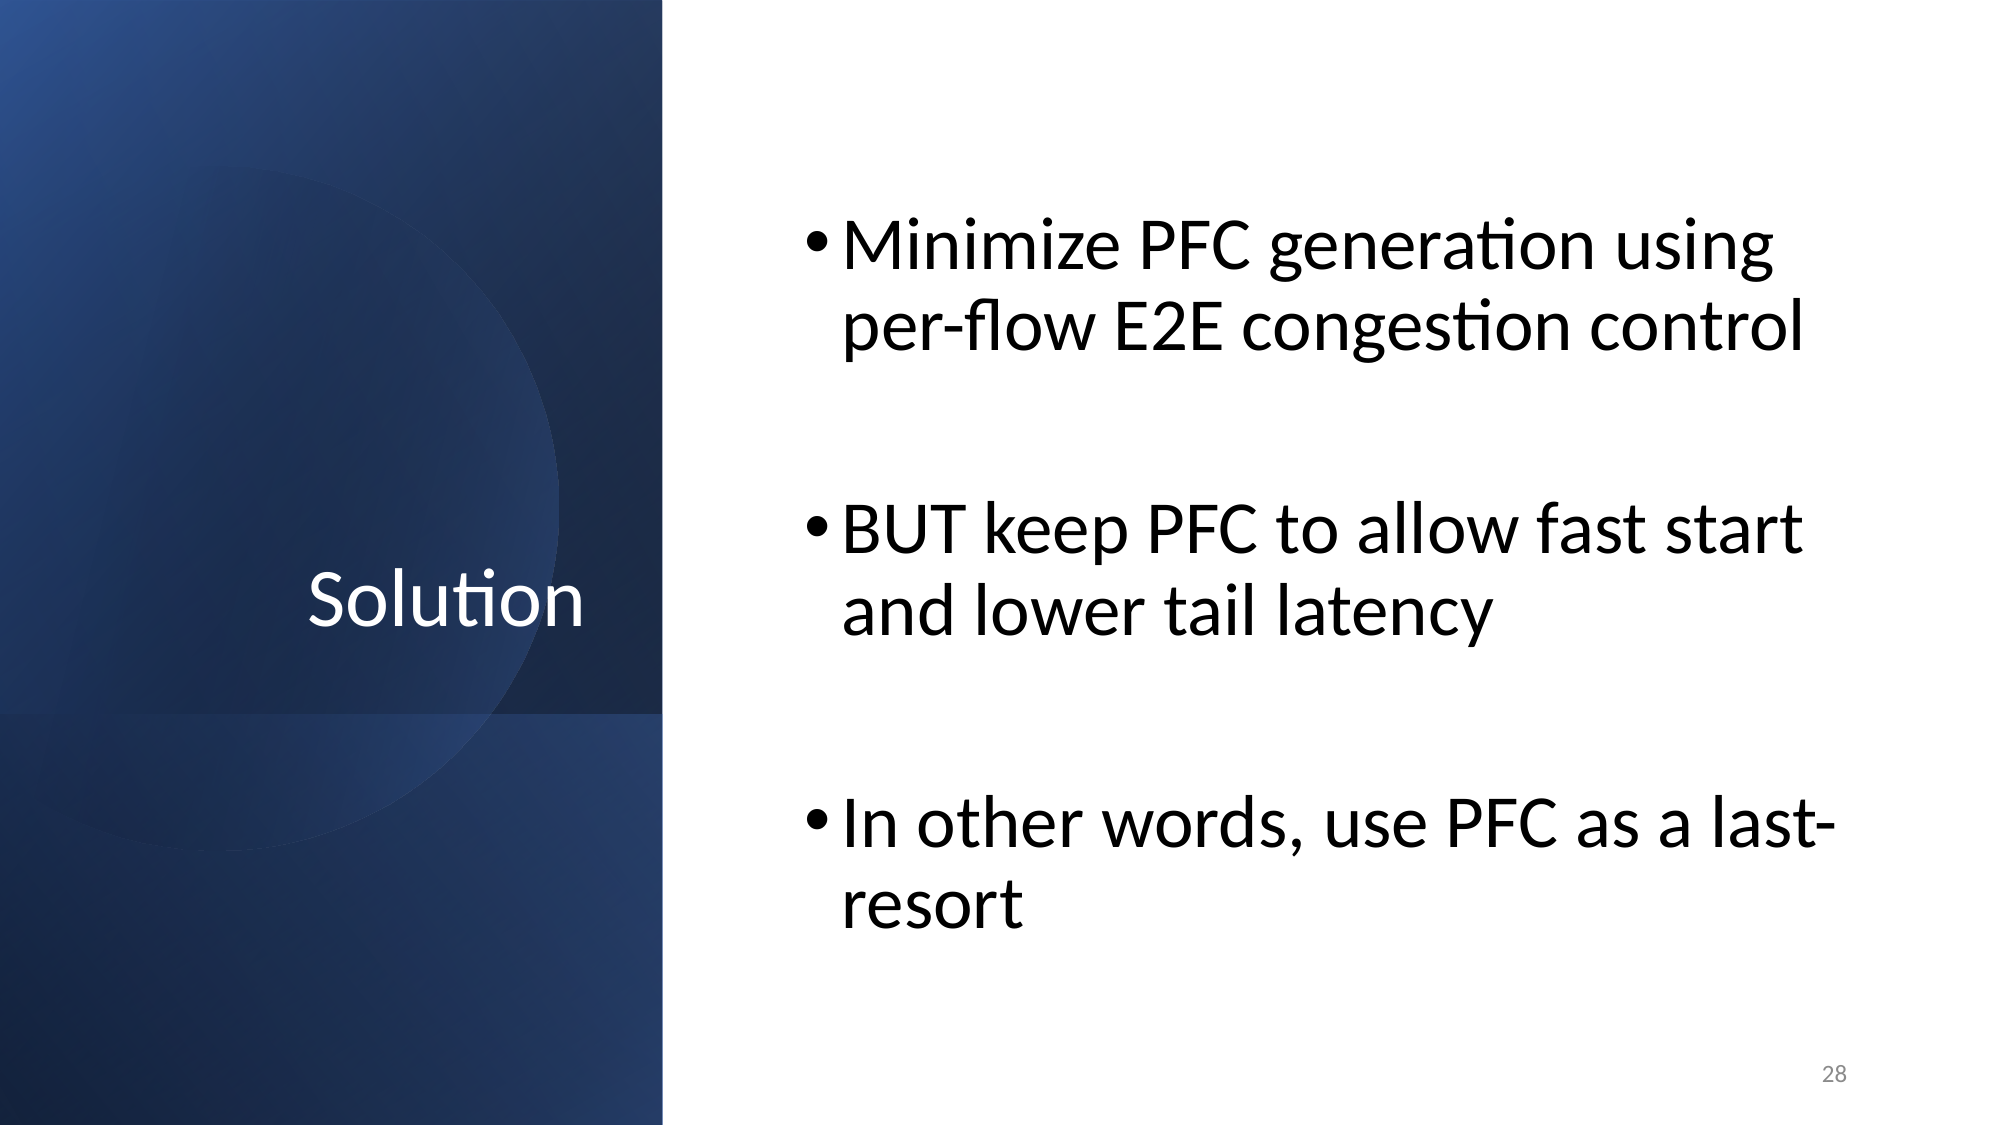

# Solution

Minimize PFC generation using per-flow E2E congestion control

BUT keep PFC to allow fast start and lower tail latency

In other words, use PFC as a last-resort

28